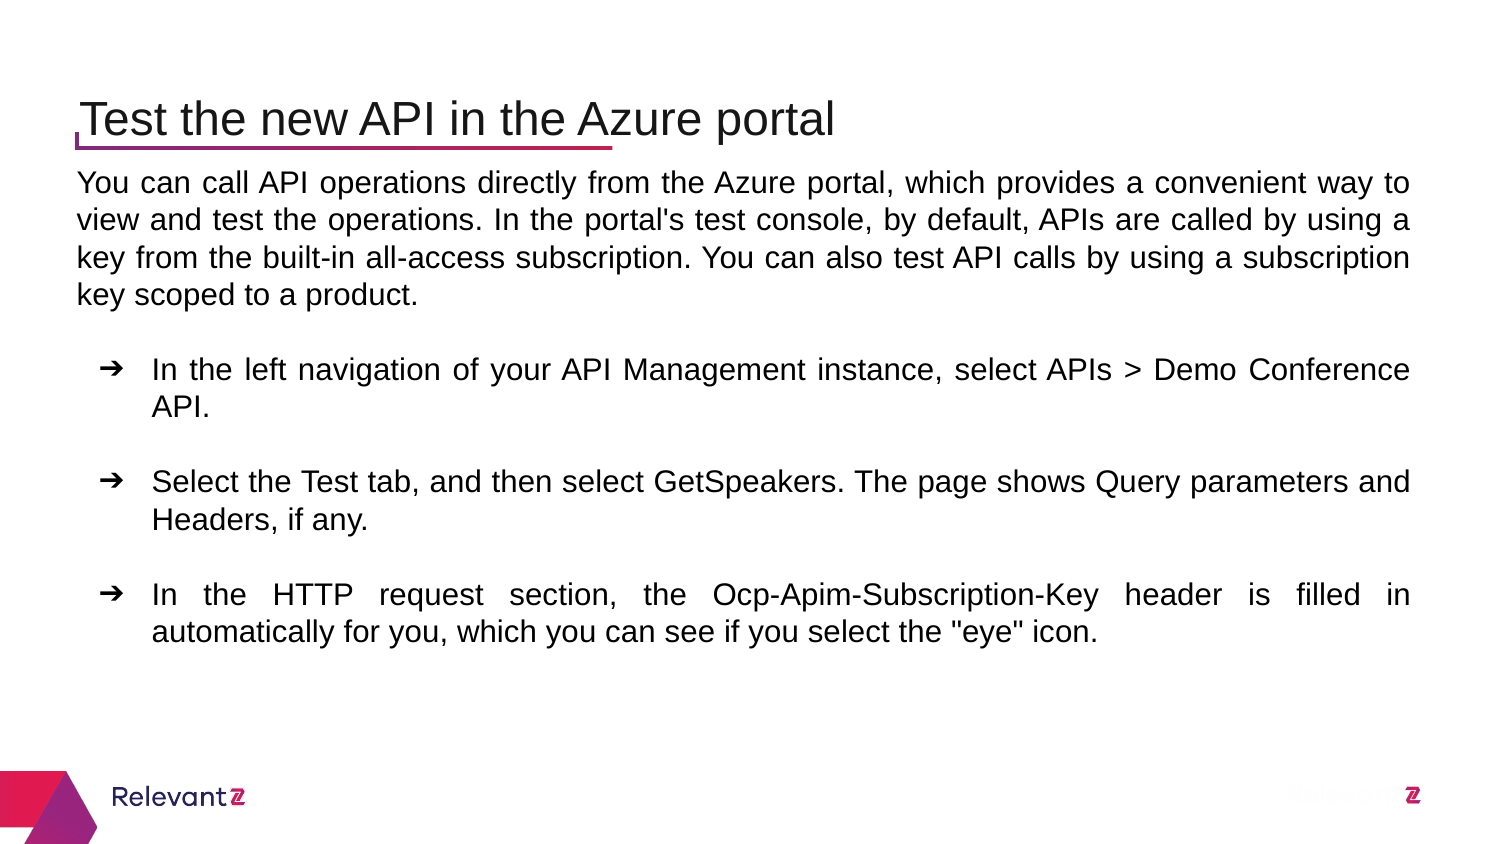

Test the new API in the Azure portal
# You can call API operations directly from the Azure portal, which provides a convenient way to view and test the operations. In the portal's test console, by default, APIs are called by using a key from the built-in all-access subscription. You can also test API calls by using a subscription key scoped to a product.

In the left navigation of your API Management instance, select APIs > Demo Conference API.

Select the Test tab, and then select GetSpeakers. The page shows Query parameters and Headers, if any.

In the HTTP request section, the Ocp-Apim-Subscription-Key header is filled in automatically for you, which you can see if you select the "eye" icon.